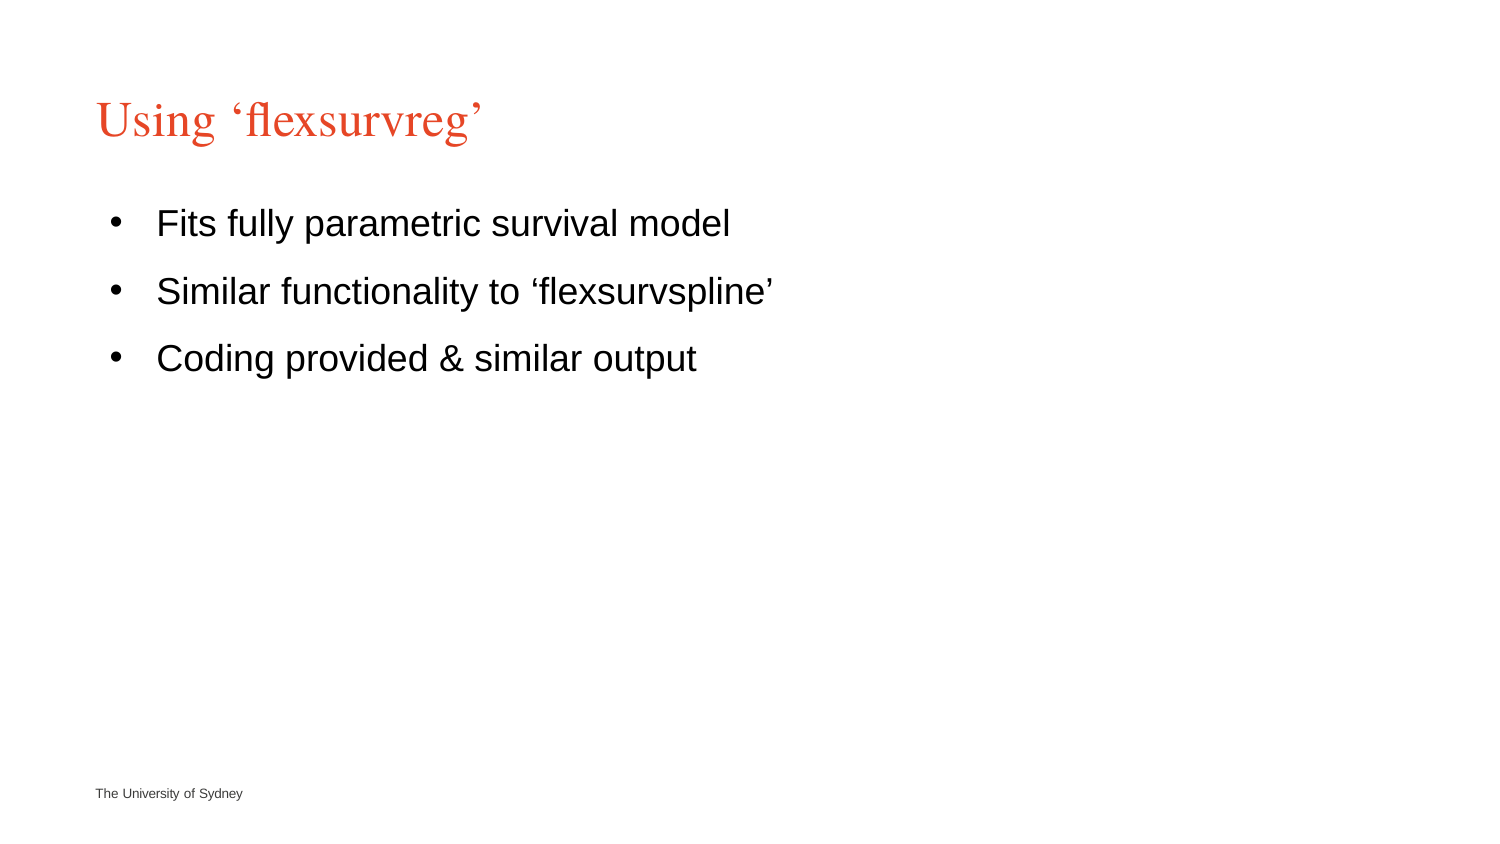

# Using ‘flexsurvreg’
Fits fully parametric survival model
Similar functionality to ‘flexsurvspline’
Coding provided & similar output